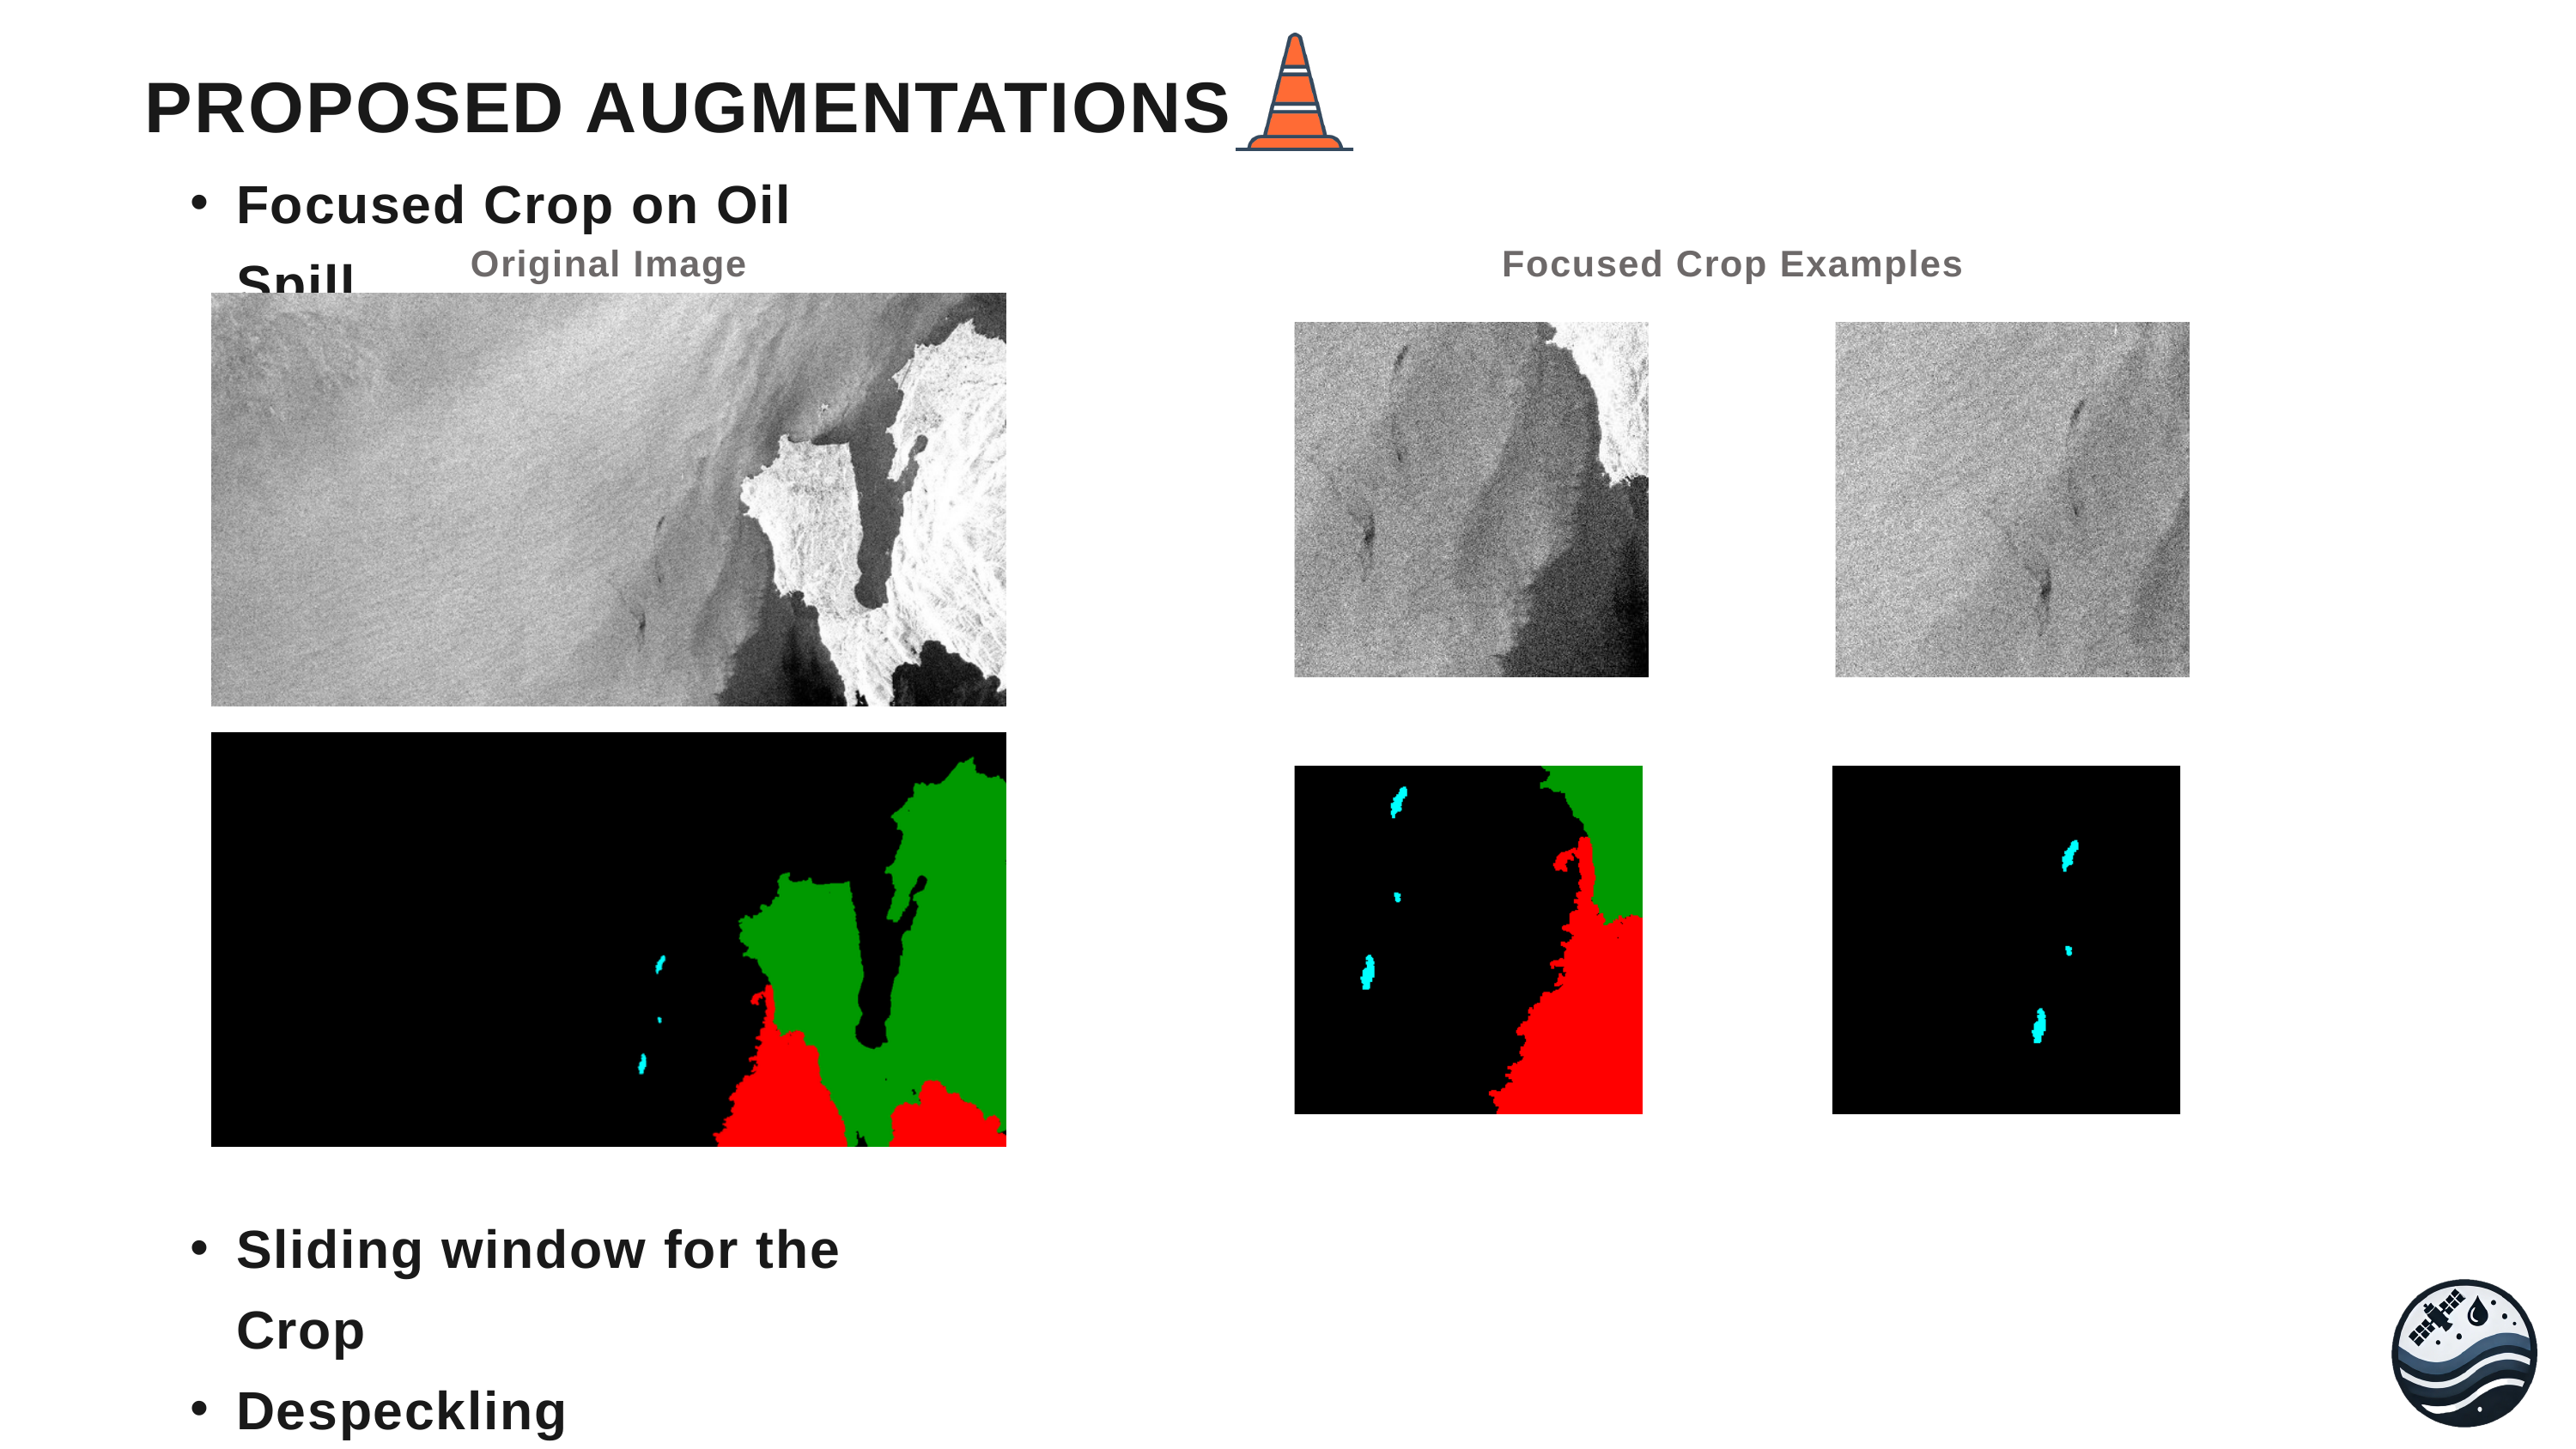

PROPOSED AUGMENTATIONS
Focused Crop on Oil Spill
Original Image
Focused Crop Examples

Sliding window for the Crop
Despeckling